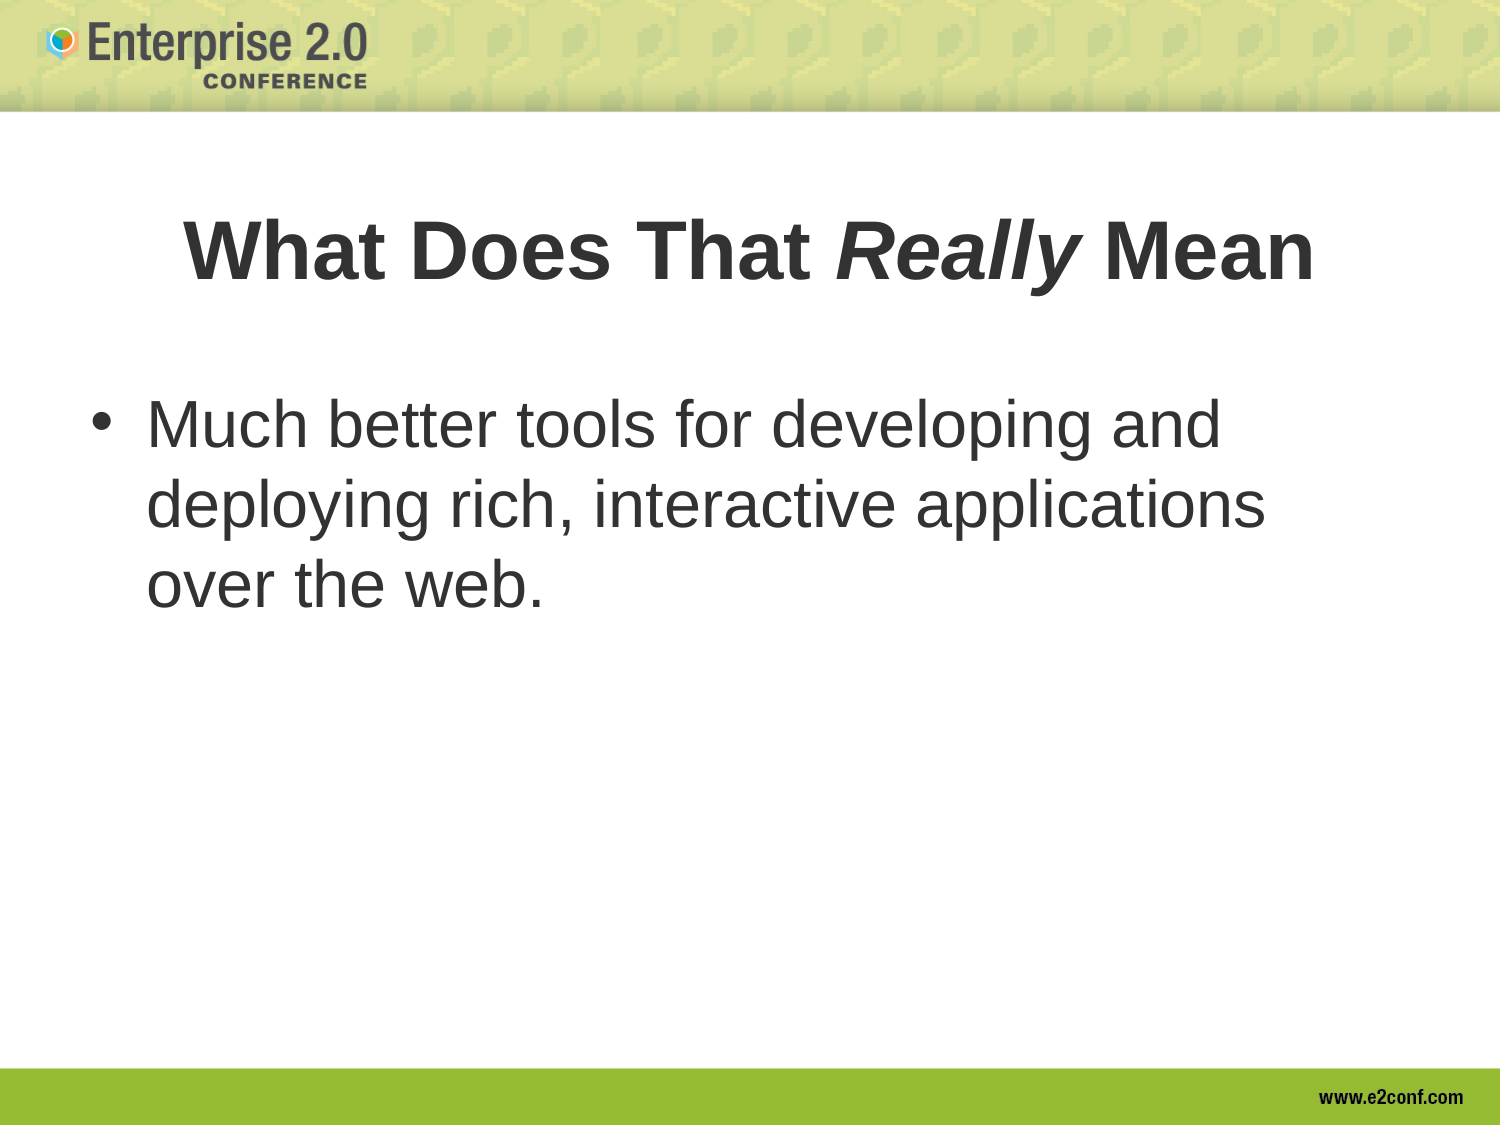

# What Does That Really Mean
Much better tools for developing and deploying rich, interactive applications over the web.